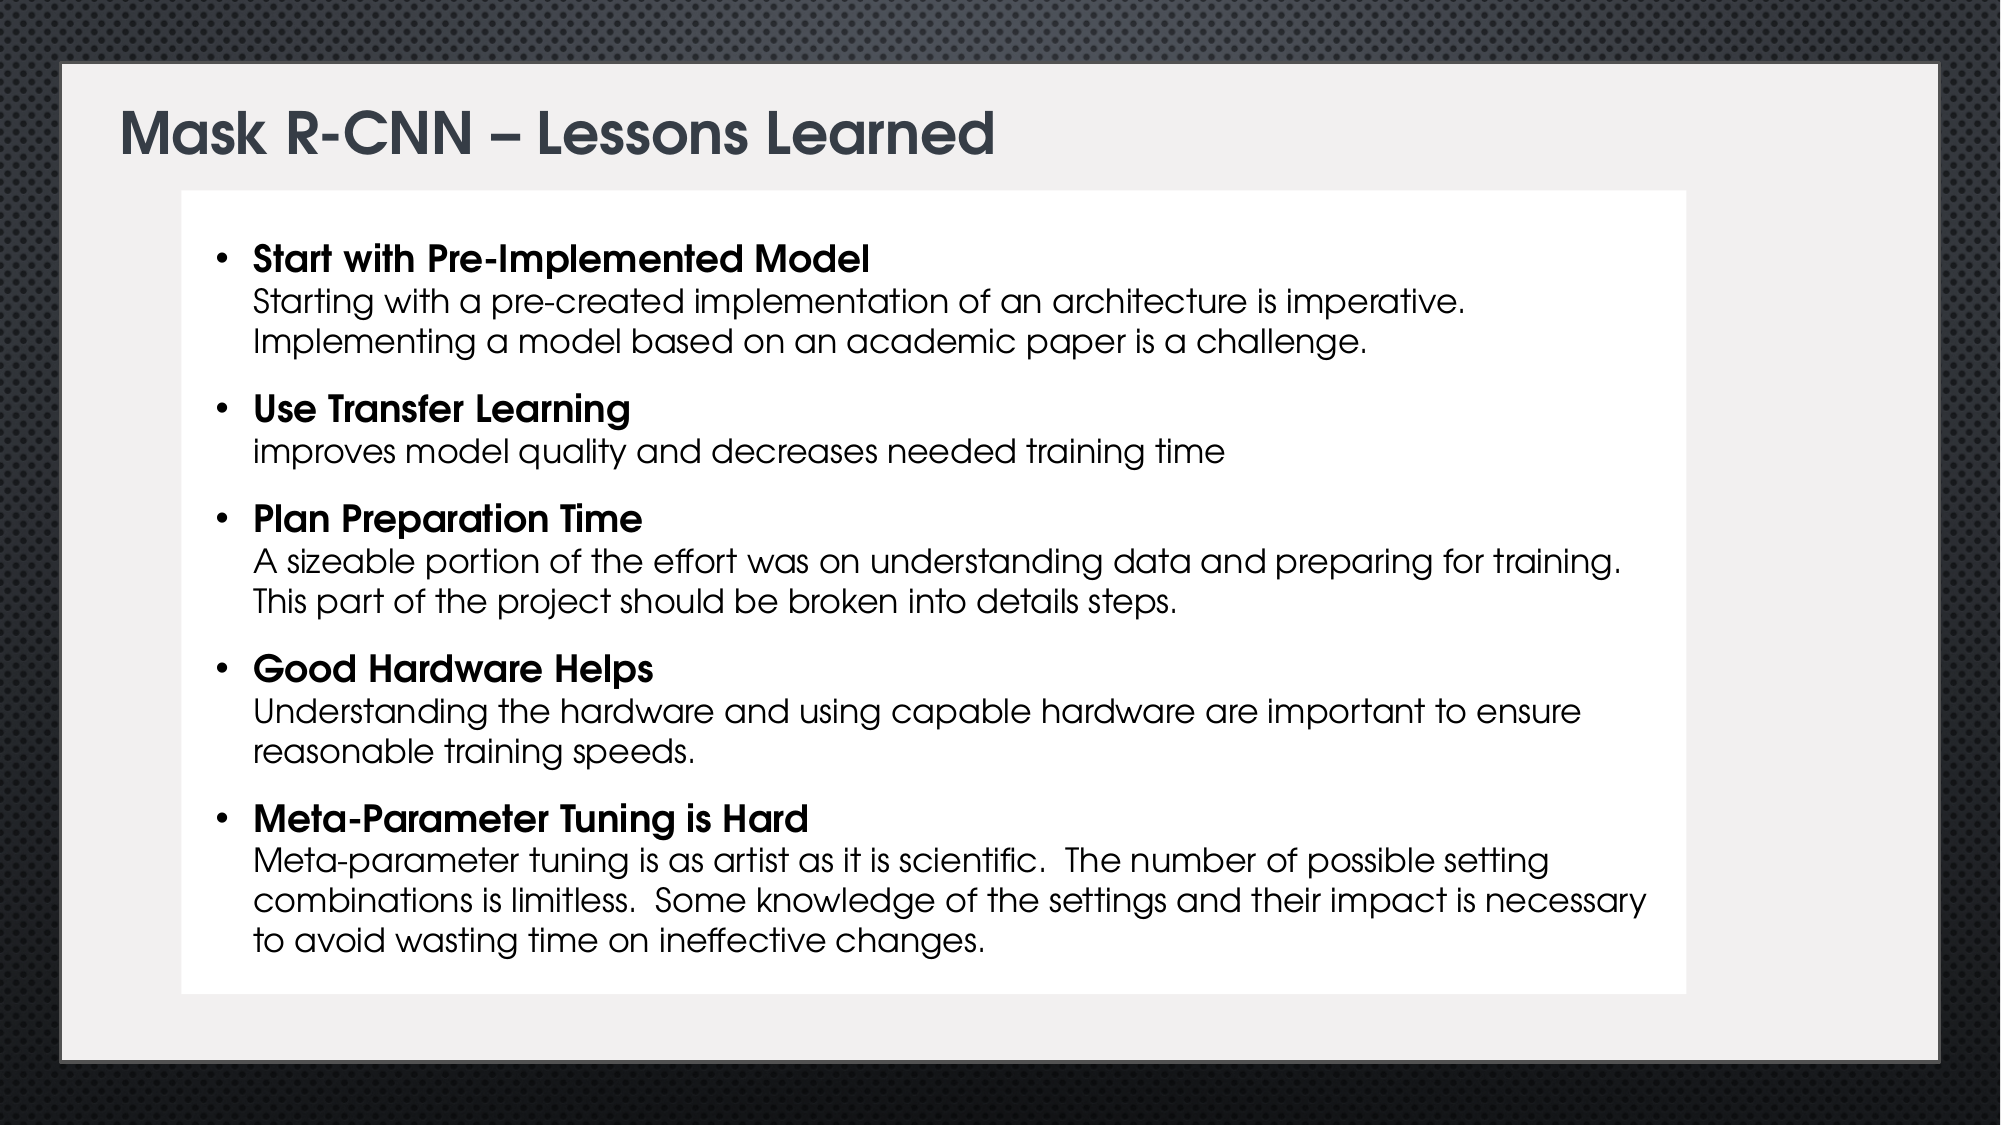

Mask R-CNN – Lessons Learned
Start with Pre-Implemented Model
Starting with a pre-created implementation of an architecture is imperative.  Implementing a model based on an academic paper is a challenge.
Use Transfer Learning
improves model quality and decreases needed training time
Plan Preparation Time
A sizeable portion of the effort was on understanding data and preparing for training.  This part of the project should be broken into details steps.
Good Hardware Helps
Understanding the hardware and using capable hardware are important to ensure reasonable training speeds.
Meta-Parameter Tuning is Hard
Meta-parameter tuning is as artist as it is scientific.  The number of possible setting combinations is limitless.  Some knowledge of the settings and their impact is necessary to avoid wasting time on ineffective changes.